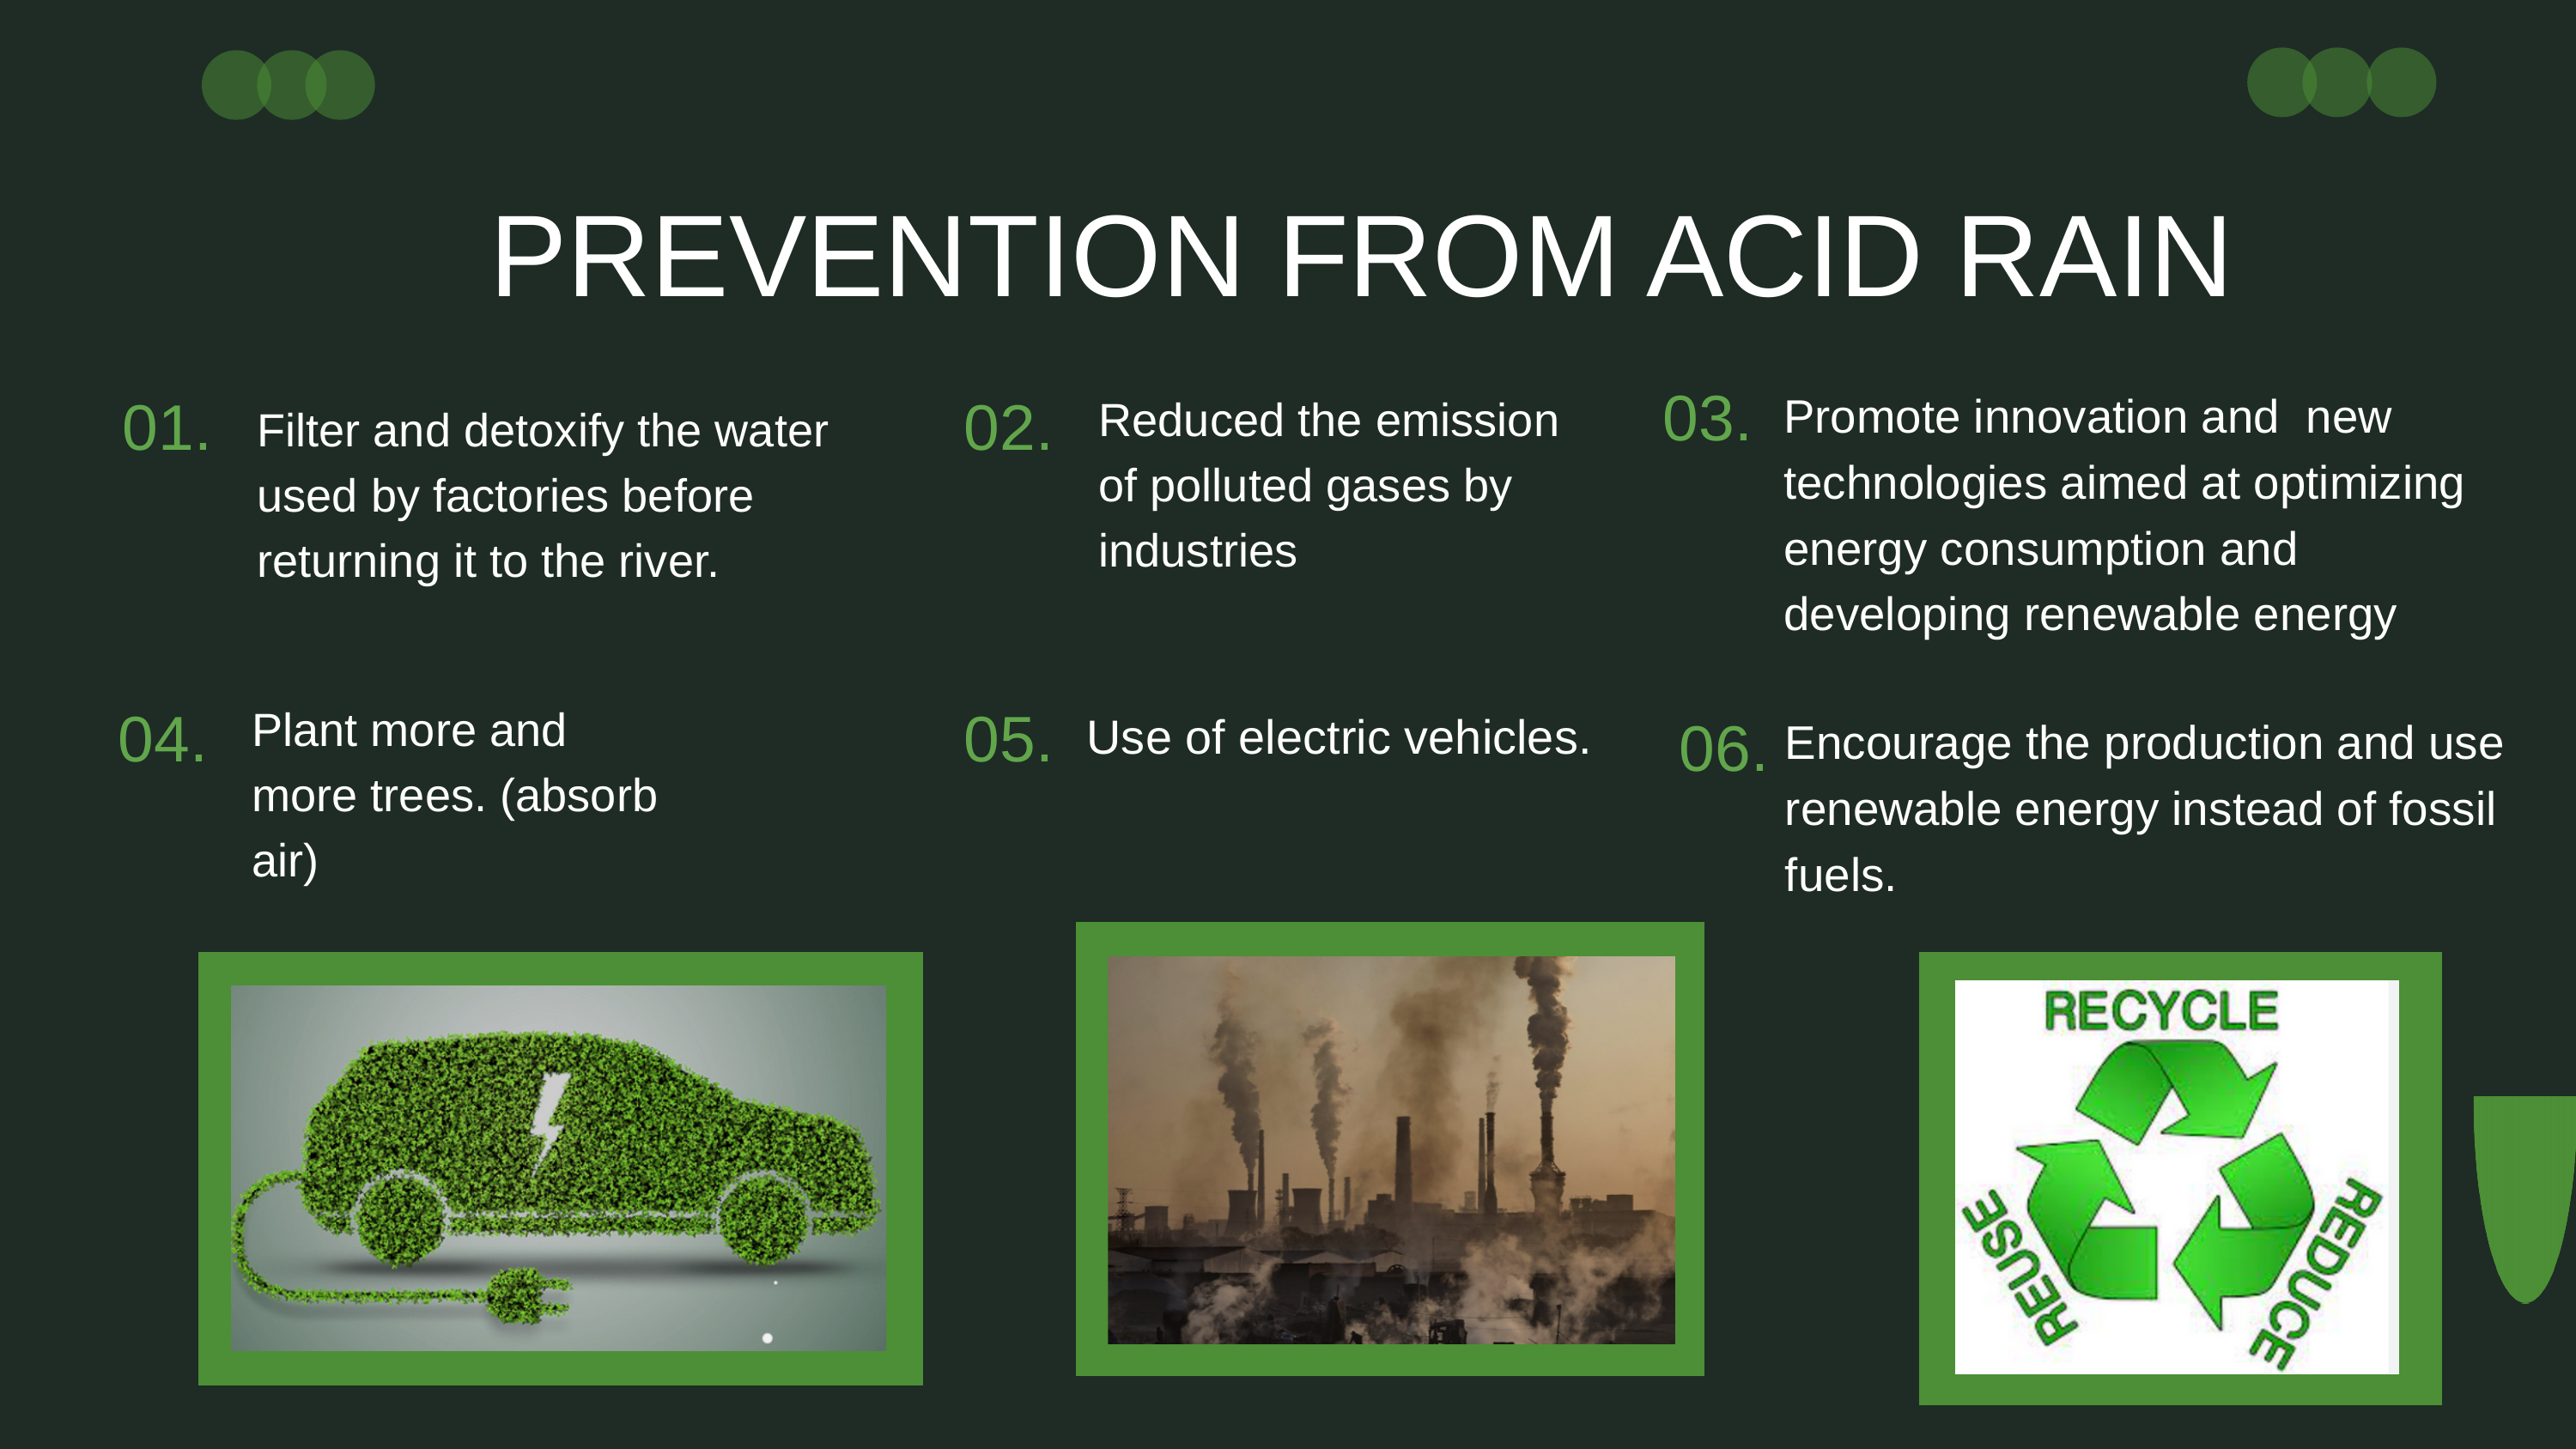

PREVENTION FROM ACID RAIN
03.
01.
02.
Promote innovation and  new technologies aimed at optimizing energy consumption and developing renewable energy
Reduced the emission of polluted gases by industries
Filter and detoxify the water used by factories before returning it to the river.
04.
05.
Plant more and more trees. (absorb air)
06.
Use of electric vehicles.
Encourage the production and use renewable energy instead of fossil fuels.